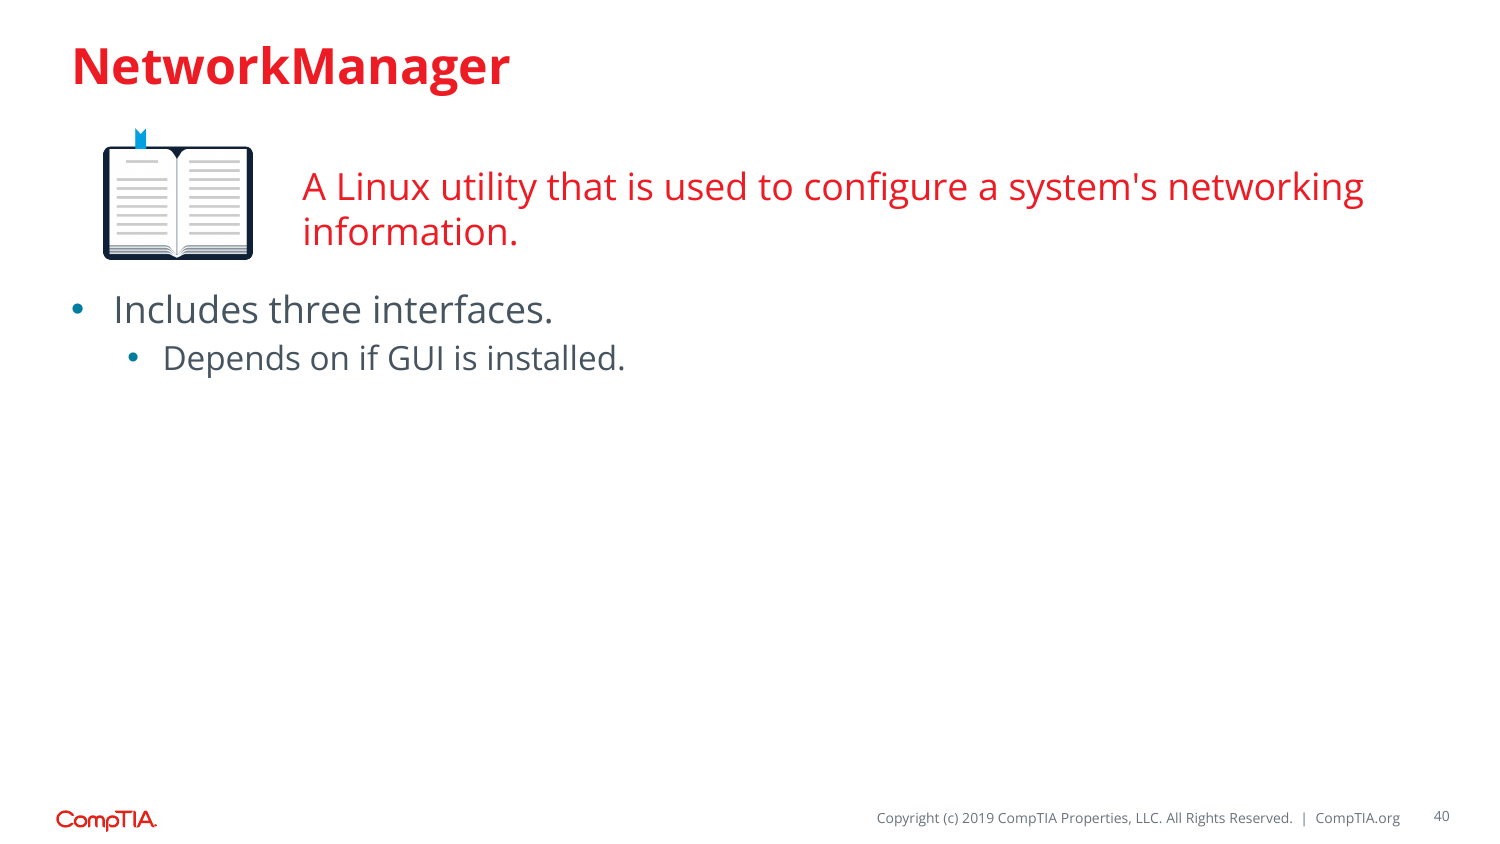

# NetworkManager
A Linux utility that is used to configure a system's networking information.
Includes three interfaces.
Depends on if GUI is installed.
40